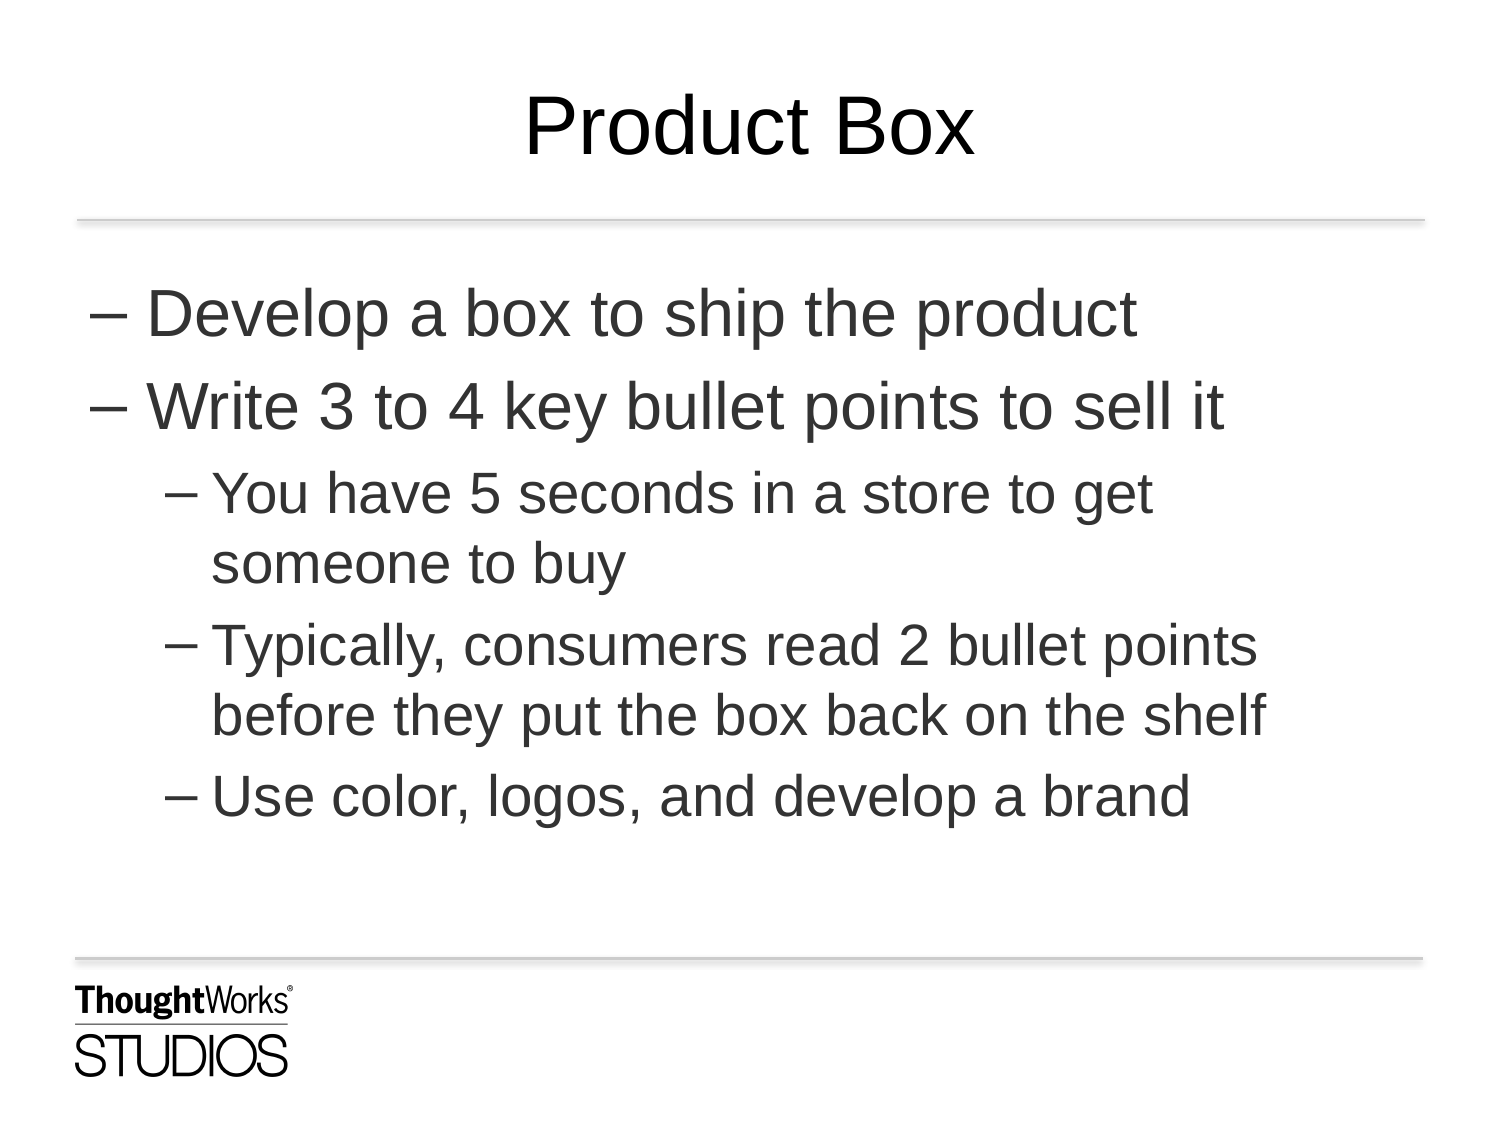

# Product Box
Develop a box to ship the product
Write 3 to 4 key bullet points to sell it
You have 5 seconds in a store to get someone to buy
Typically, consumers read 2 bullet points before they put the box back on the shelf
Use color, logos, and develop a brand